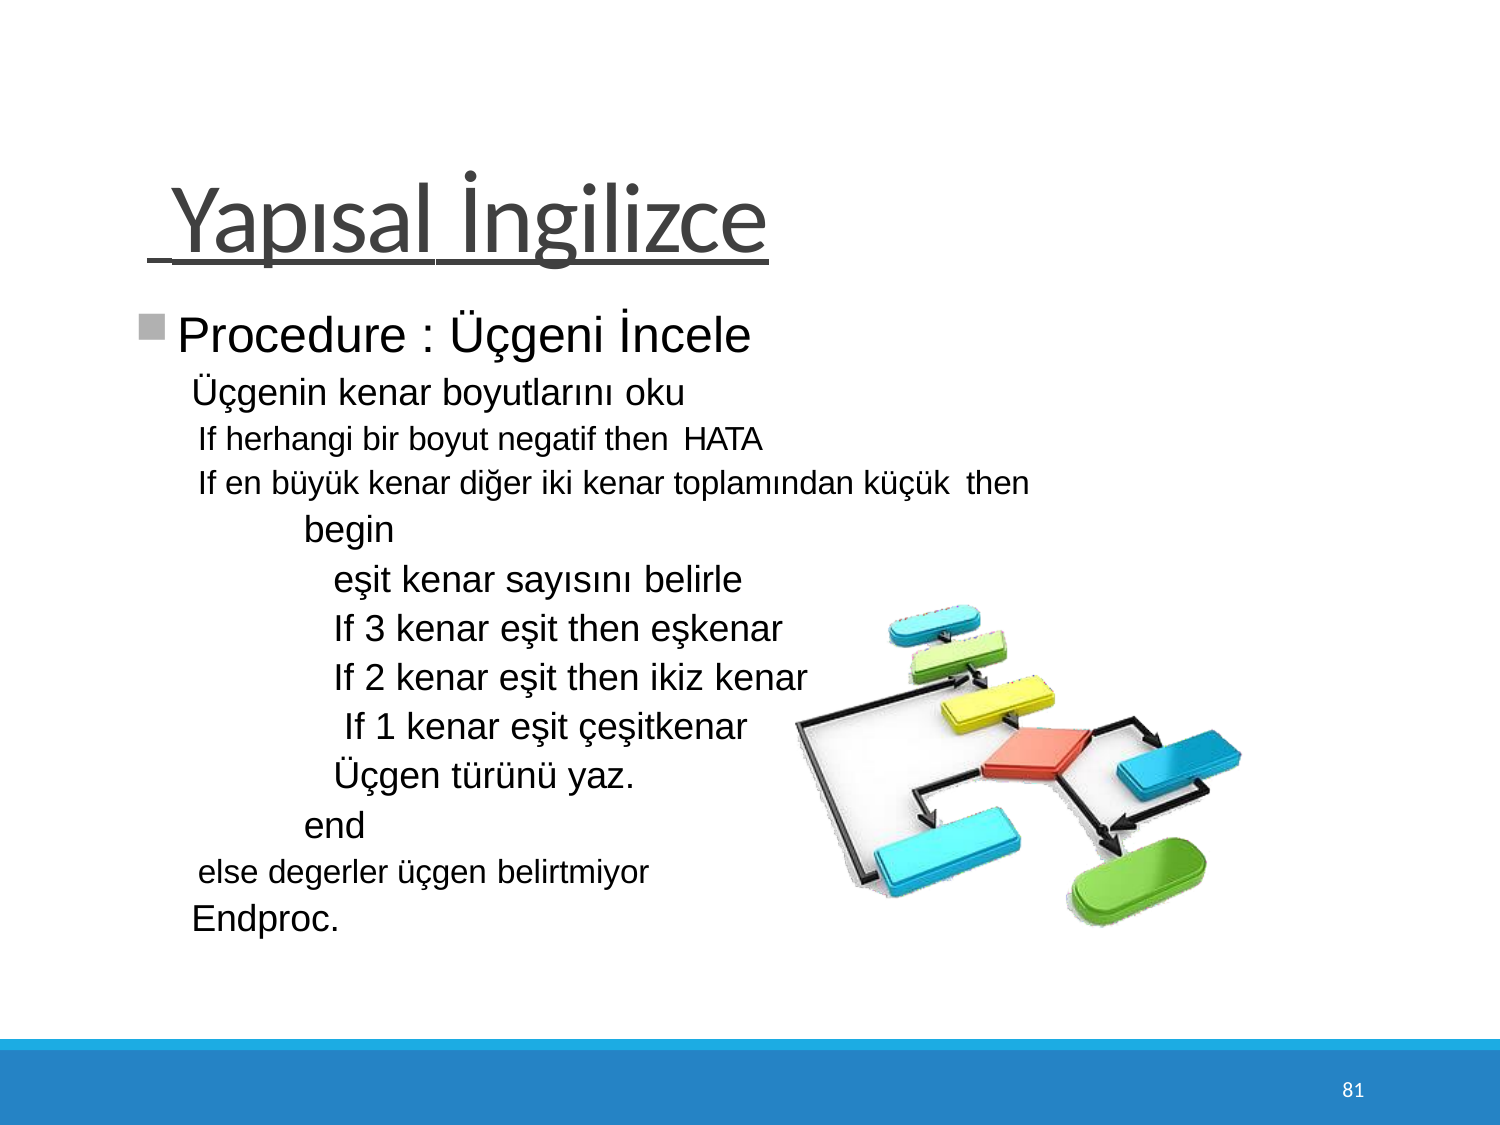

# Yapısal İngilizce
Procedure : Üçgeni İncele
Üçgenin kenar boyutlarını oku
If herhangi bir boyut negatif then HATA
If en büyük kenar diğer iki kenar toplamından küçük then
begin
eşit kenar sayısını belirle
If 3 kenar eşit then eşkenar  If 2 kenar eşit then ikiz kenar  If 1 kenar eşit çeşitkenar  Üçgen türünü yaz.
end
else degerler üçgen belirtmiyor
Endproc.

81